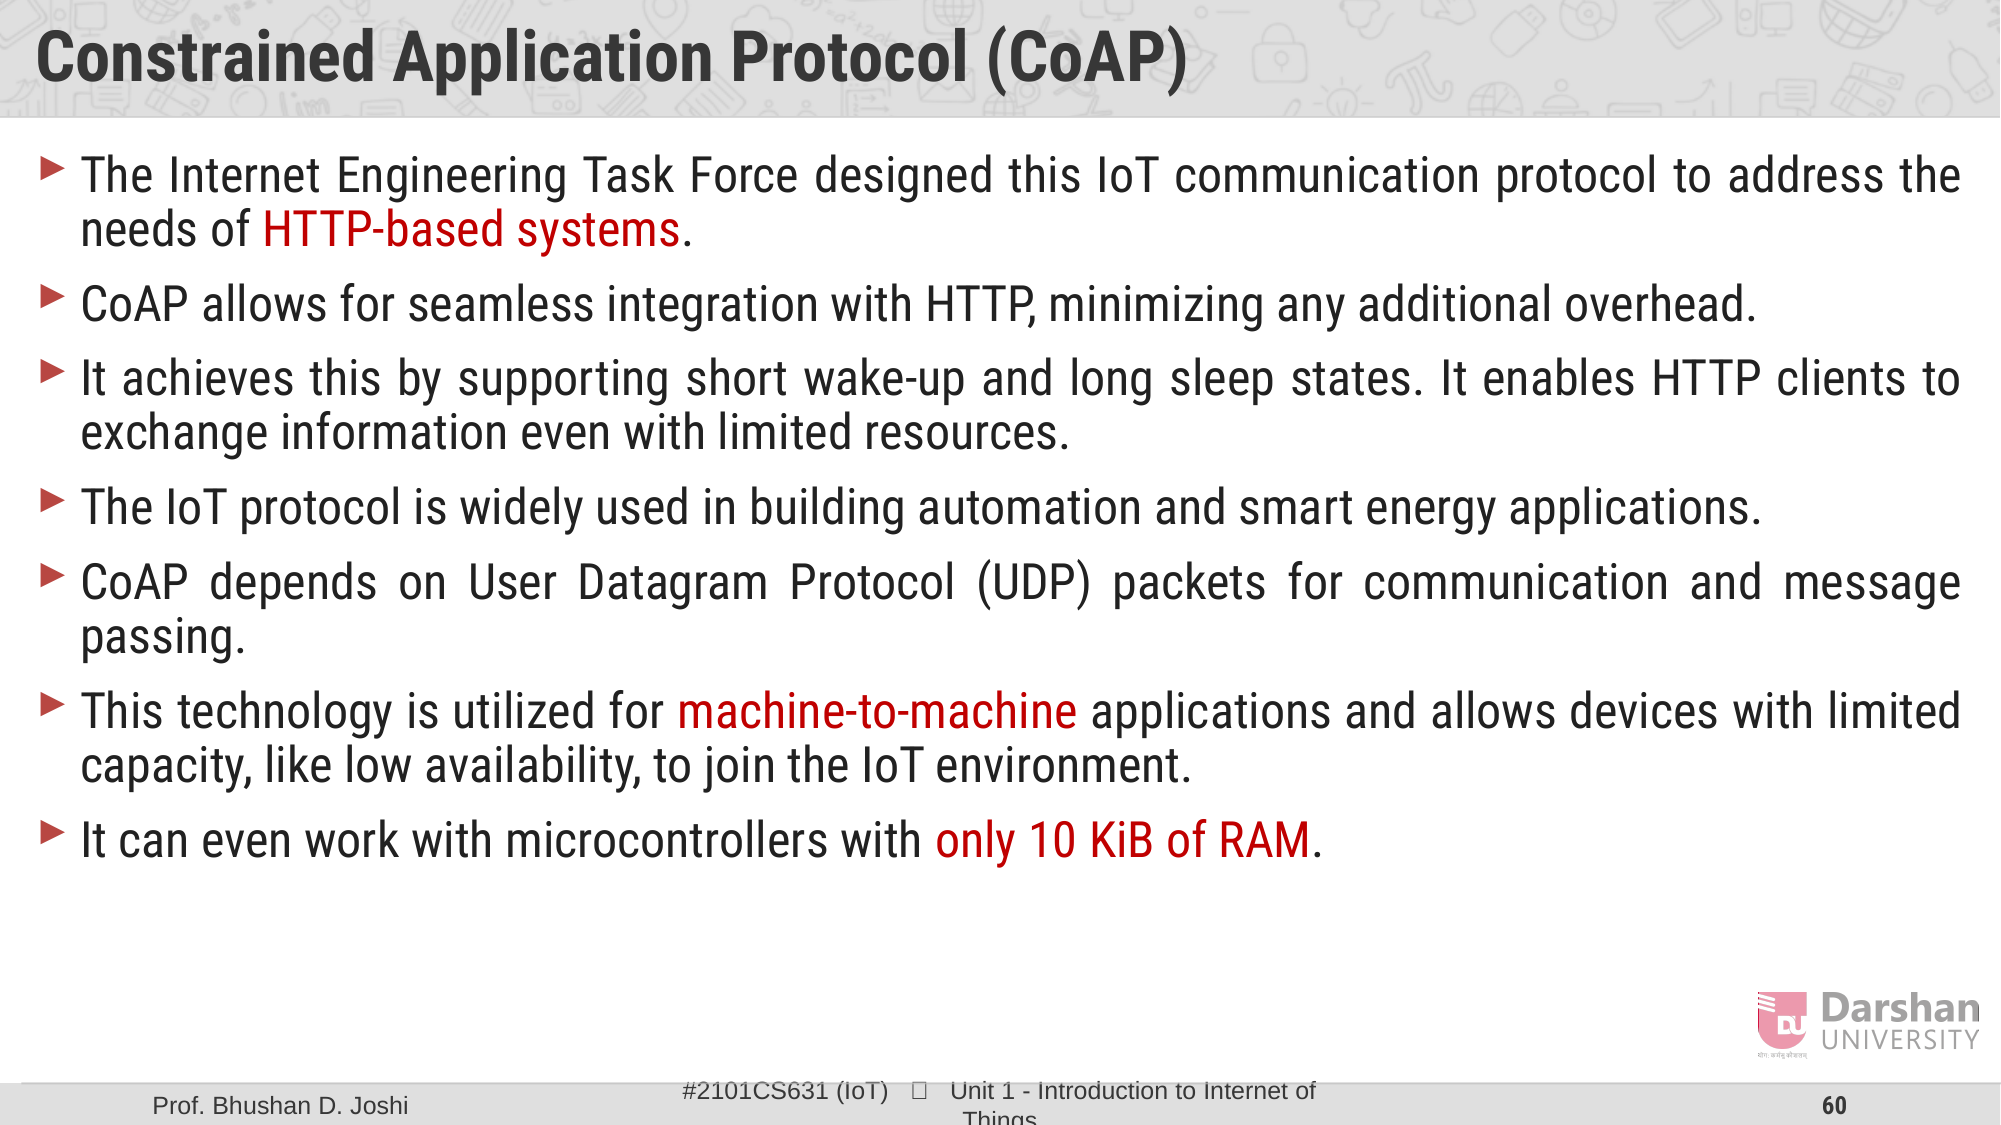

# Constrained Application Protocol (CoAP)
The Internet Engineering Task Force designed this IoT communication protocol to address the needs of HTTP-based systems.
CoAP allows for seamless integration with HTTP, minimizing any additional overhead.
It achieves this by supporting short wake-up and long sleep states. It enables HTTP clients to exchange information even with limited resources.
The IoT protocol is widely used in building automation and smart energy applications.
CoAP depends on User Datagram Protocol (UDP) packets for communication and message passing.
This technology is utilized for machine-to-machine applications and allows devices with limited capacity, like low availability, to join the IoT environment.
It can even work with microcontrollers with only 10 KiB of RAM.